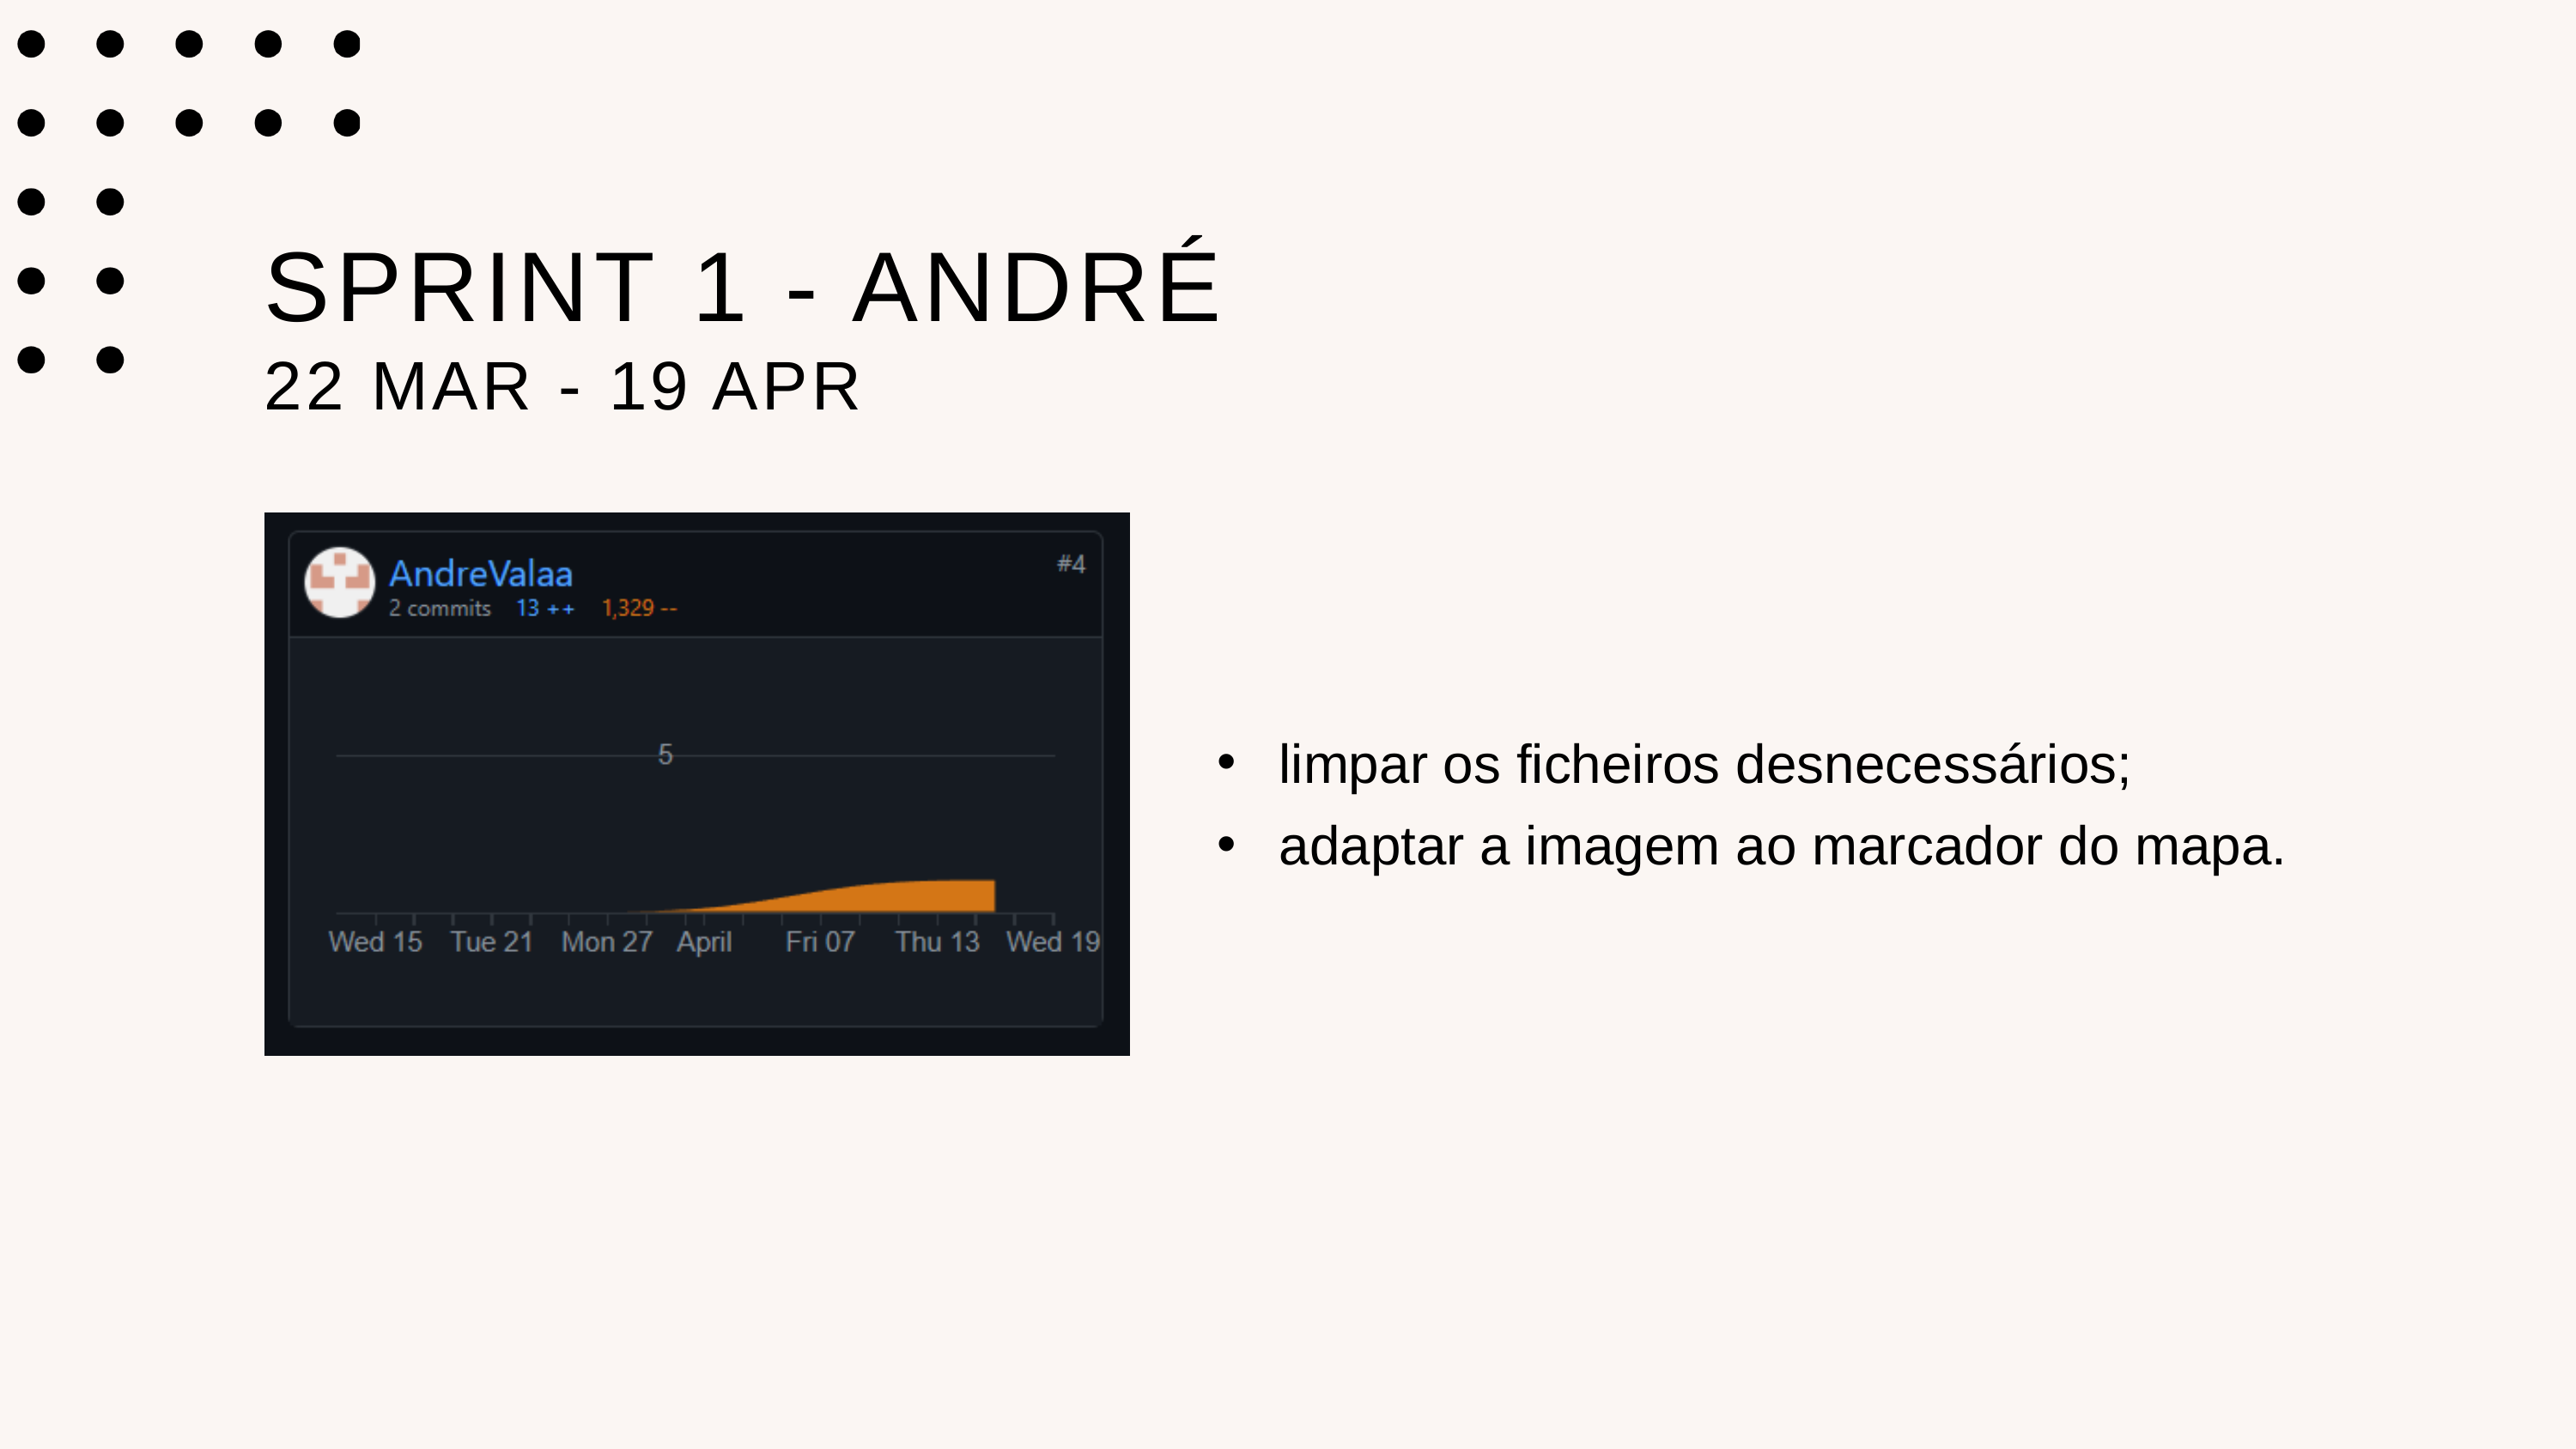

SPRINT 1 - ANDRÉ
22 MAR - 19 APR

 limpar os ficheiros desnecessários;
 adaptar a imagem ao marcador do mapa.